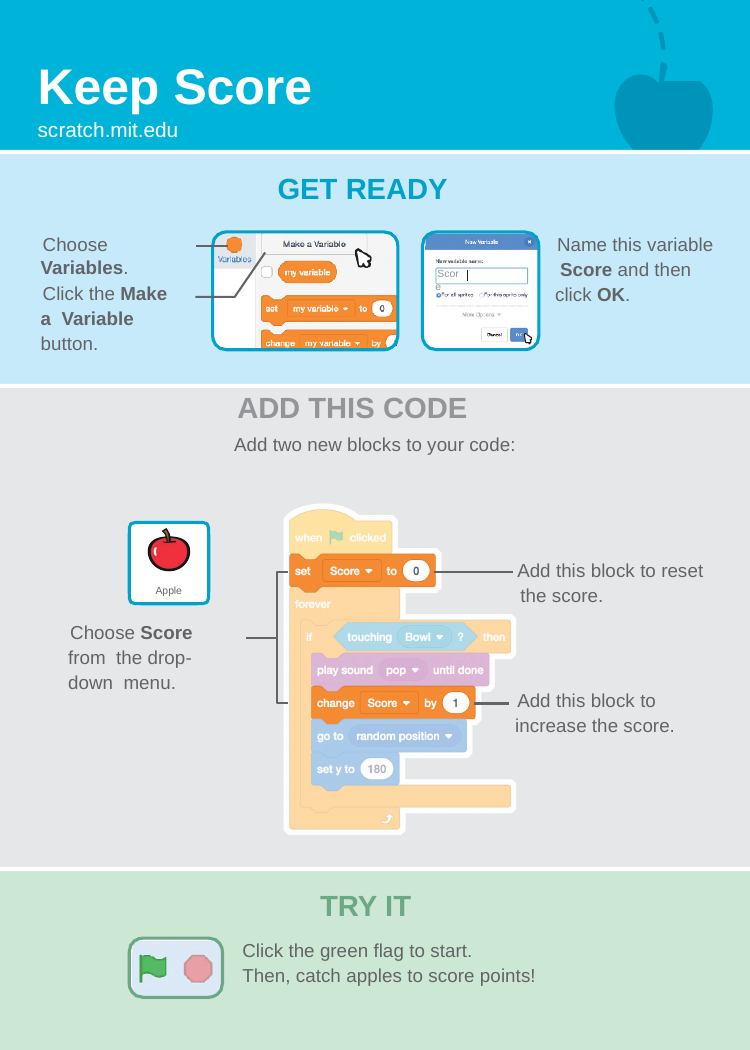

# Keep Score
scratch.mit.edu

GET READY
Name this variable  Score and then  click OK.

Choose Variables.

Score
Click the Make a  Variable button.

ADD THIS CODE
Add two new blocks to your code:

Add this block to reset  the score.

Apple
Choose Score from  the drop-down  menu.
Add this block to  increase the score.

TRY IT
Click the green flag to start.
Then, catch apples to score points!